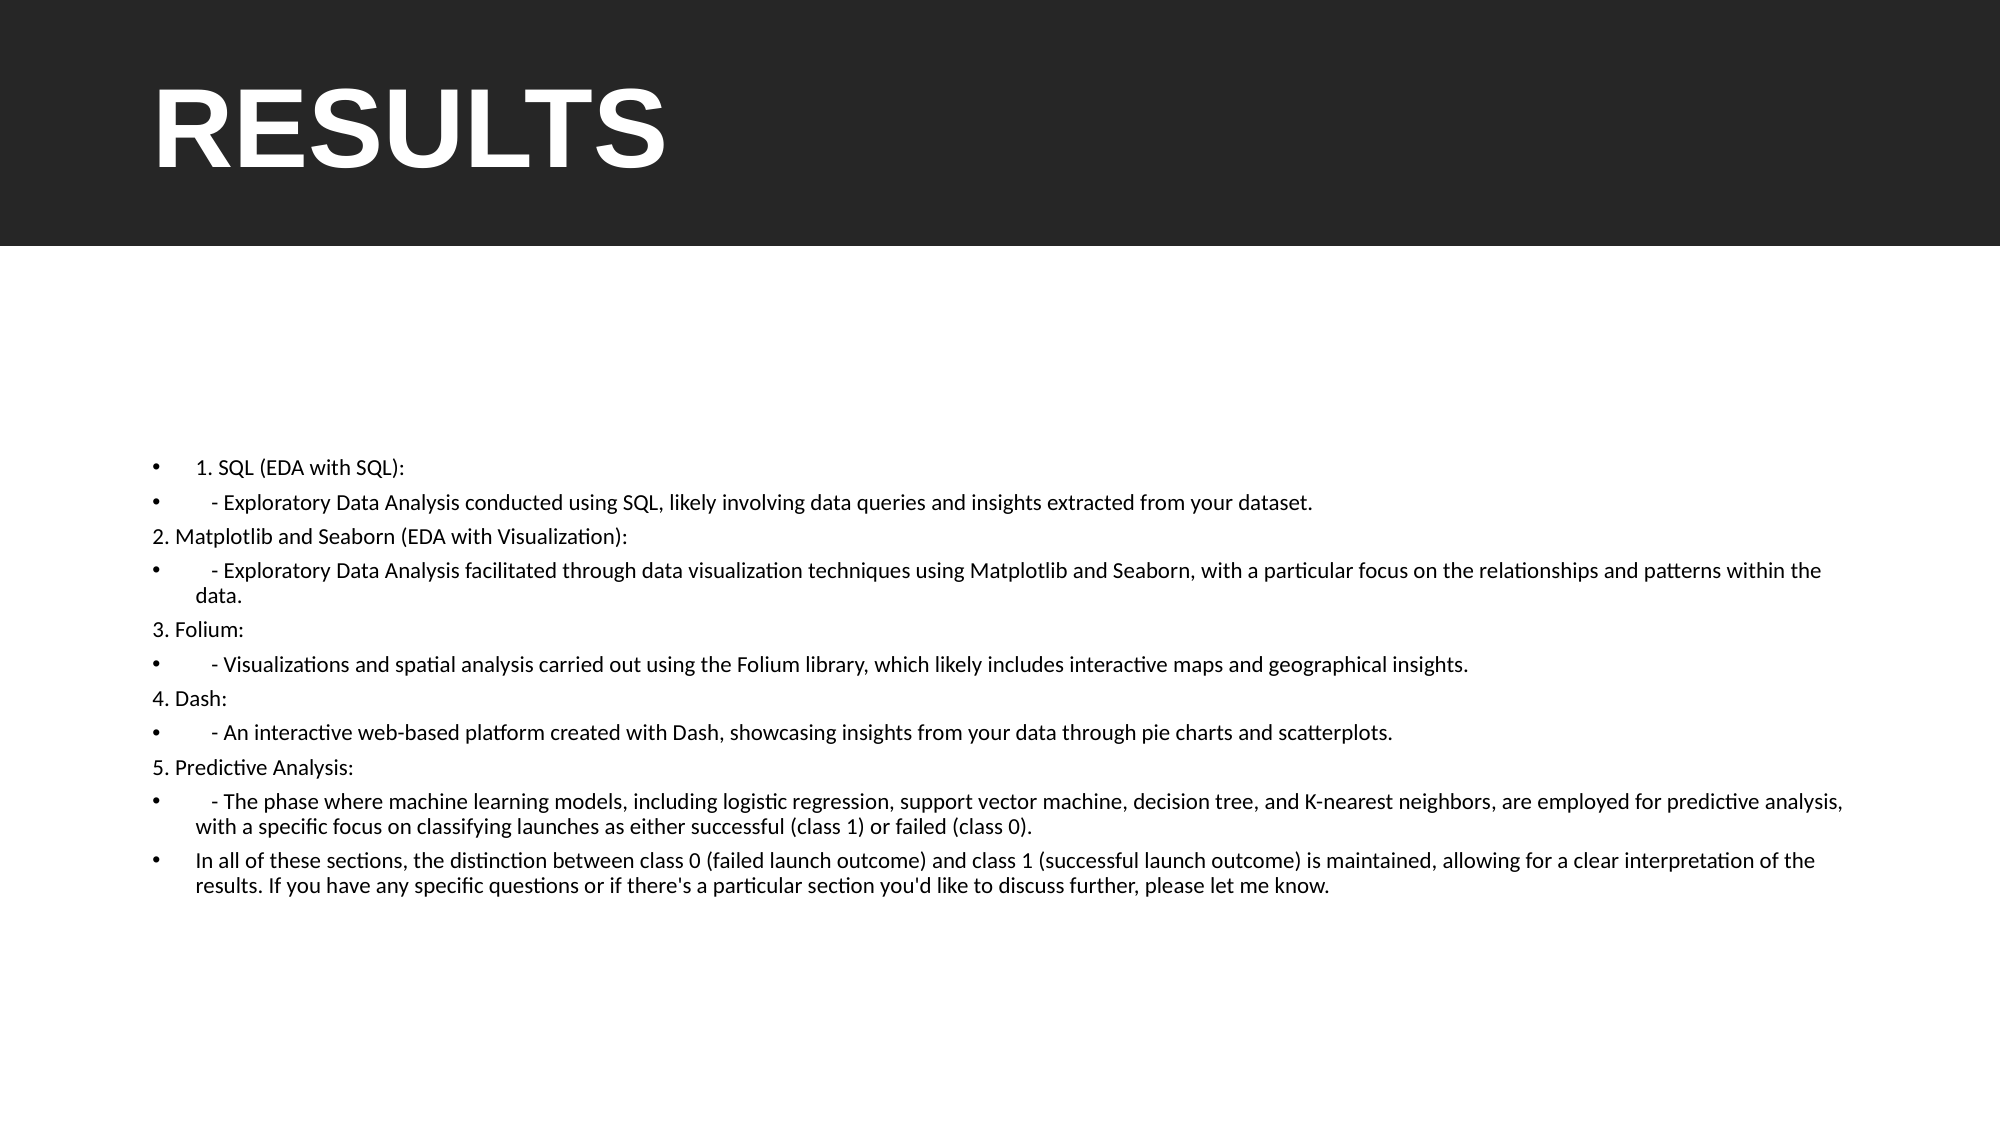

# Outline
RESULTS

1. SQL (EDA with SQL):
   - Exploratory Data Analysis conducted using SQL, likely involving data queries and insights extracted from your dataset.
2. Matplotlib and Seaborn (EDA with Visualization):
   - Exploratory Data Analysis facilitated through data visualization techniques using Matplotlib and Seaborn, with a particular focus on the relationships and patterns within the data.
3. Folium:
   - Visualizations and spatial analysis carried out using the Folium library, which likely includes interactive maps and geographical insights.
4. Dash:
   - An interactive web-based platform created with Dash, showcasing insights from your data through pie charts and scatterplots.
5. Predictive Analysis:
   - The phase where machine learning models, including logistic regression, support vector machine, decision tree, and K-nearest neighbors, are employed for predictive analysis, with a specific focus on classifying launches as either successful (class 1) or failed (class 0).
In all of these sections, the distinction between class 0 (failed launch outcome) and class 1 (successful launch outcome) is maintained, allowing for a clear interpretation of the results. If you have any specific questions or if there's a particular section you'd like to discuss further, please let me know.